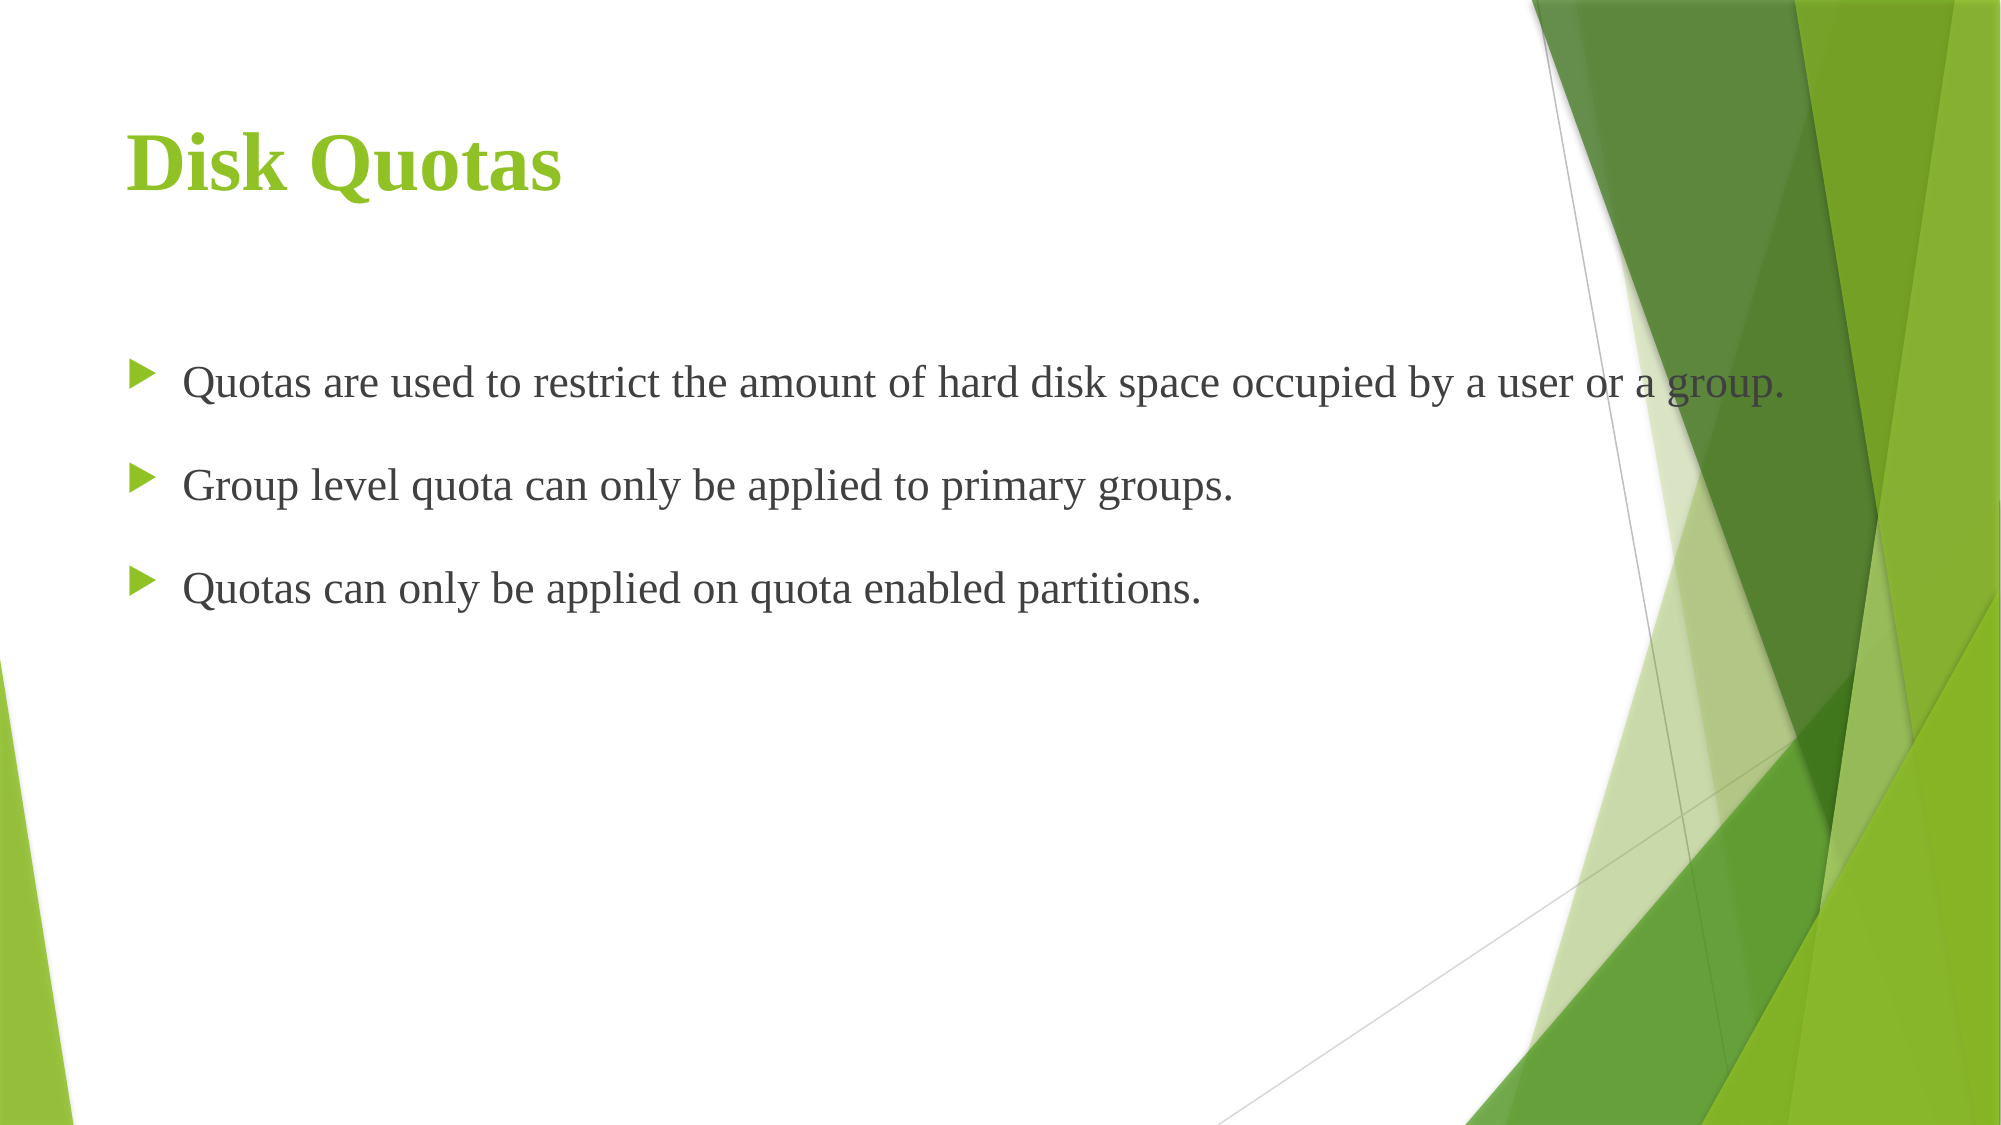

# Disk Quotas
Quotas are used to restrict the amount of hard disk space occupied by a user or a group.
Group level quota can only be applied to primary groups.
Quotas can only be applied on quota enabled partitions.